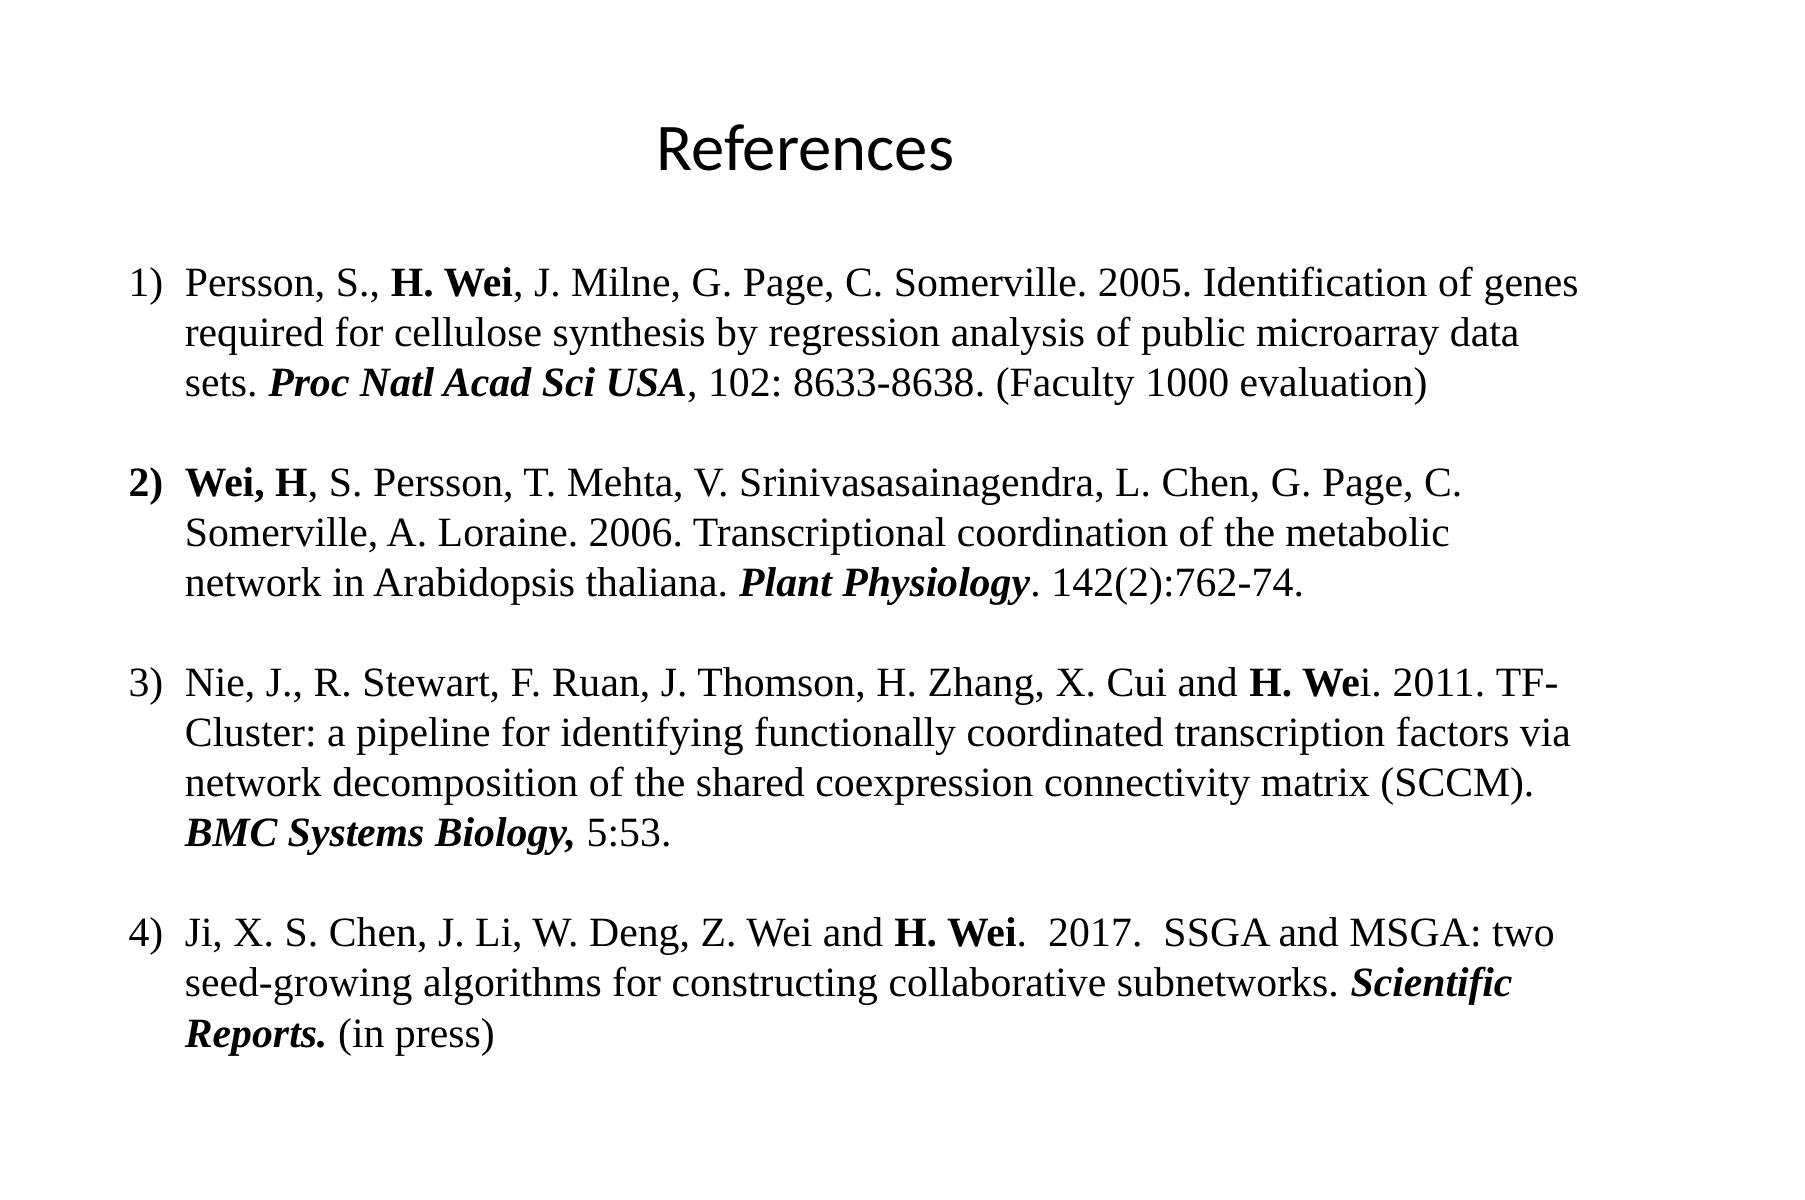

References
Persson, S., H. Wei, J. Milne, G. Page, C. Somerville. 2005. Identification of genes required for cellulose synthesis by regression analysis of public microarray data sets. Proc Natl Acad Sci USA, 102: 8633-8638. (Faculty 1000 evaluation)

Wei, H, S. Persson, T. Mehta, V. Srinivasasainagendra, L. Chen, G. Page, C. Somerville, A. Loraine. 2006. Transcriptional coordination of the metabolic network in Arabidopsis thaliana. Plant Physiology. 142(2):762-74.

Nie, J., R. Stewart, F. Ruan, J. Thomson, H. Zhang, X. Cui and H. Wei. 2011. TF-Cluster: a pipeline for identifying functionally coordinated transcription factors via network decomposition of the shared coexpression connectivity matrix (SCCM). BMC Systems Biology, 5:53.

Ji, X. S. Chen, J. Li, W. Deng, Z. Wei and H. Wei.  2017.  SSGA and MSGA: two seed-growing algorithms for constructing collaborative subnetworks. Scientific Reports. (in press)